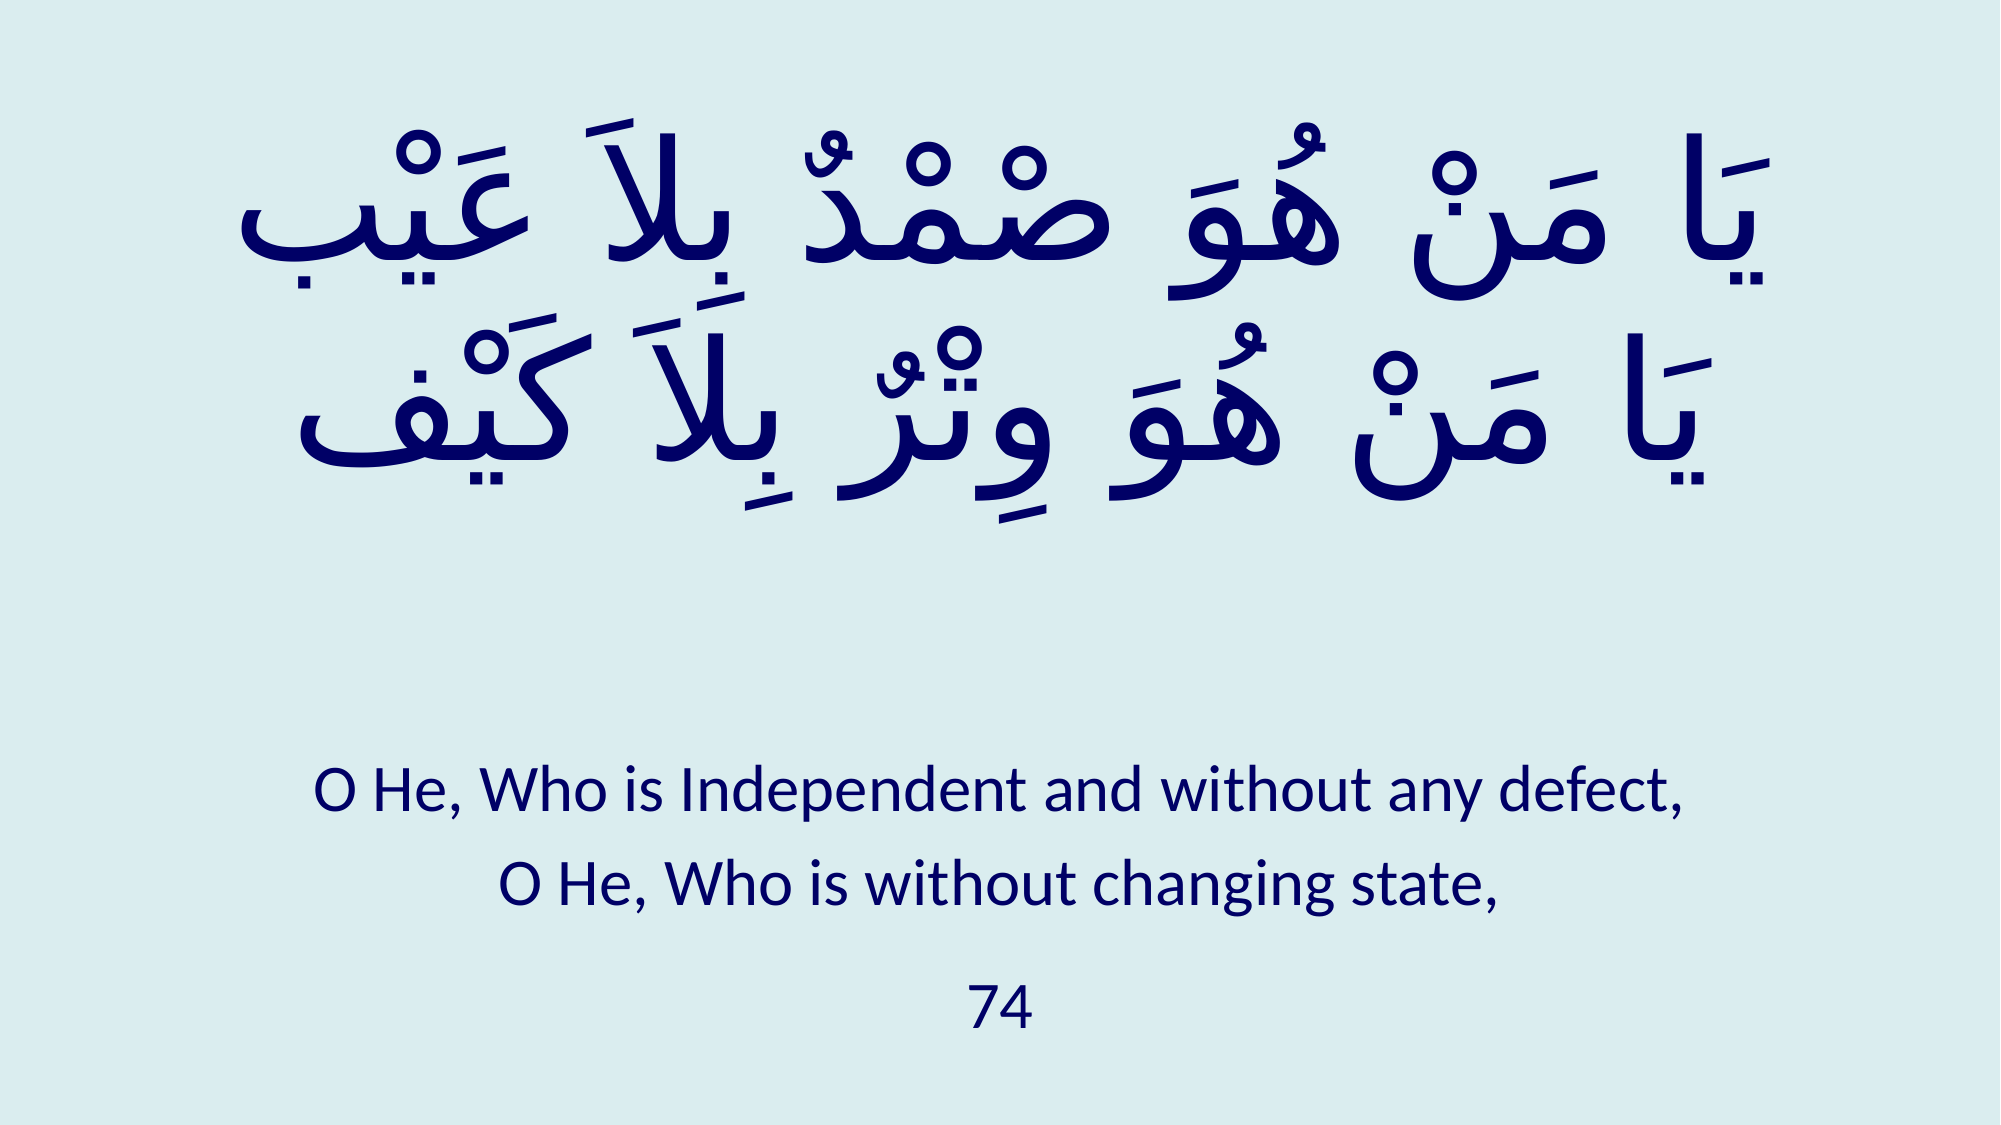

# يَا مَنْ هُوَ صْمْدٌ بِلاَ عَيْب يَا مَنْ هُوَ وِتْرٌ بِلاَ كَيْف
O He, Who is Independent and without any defect,
O He, Who is without changing state,
74